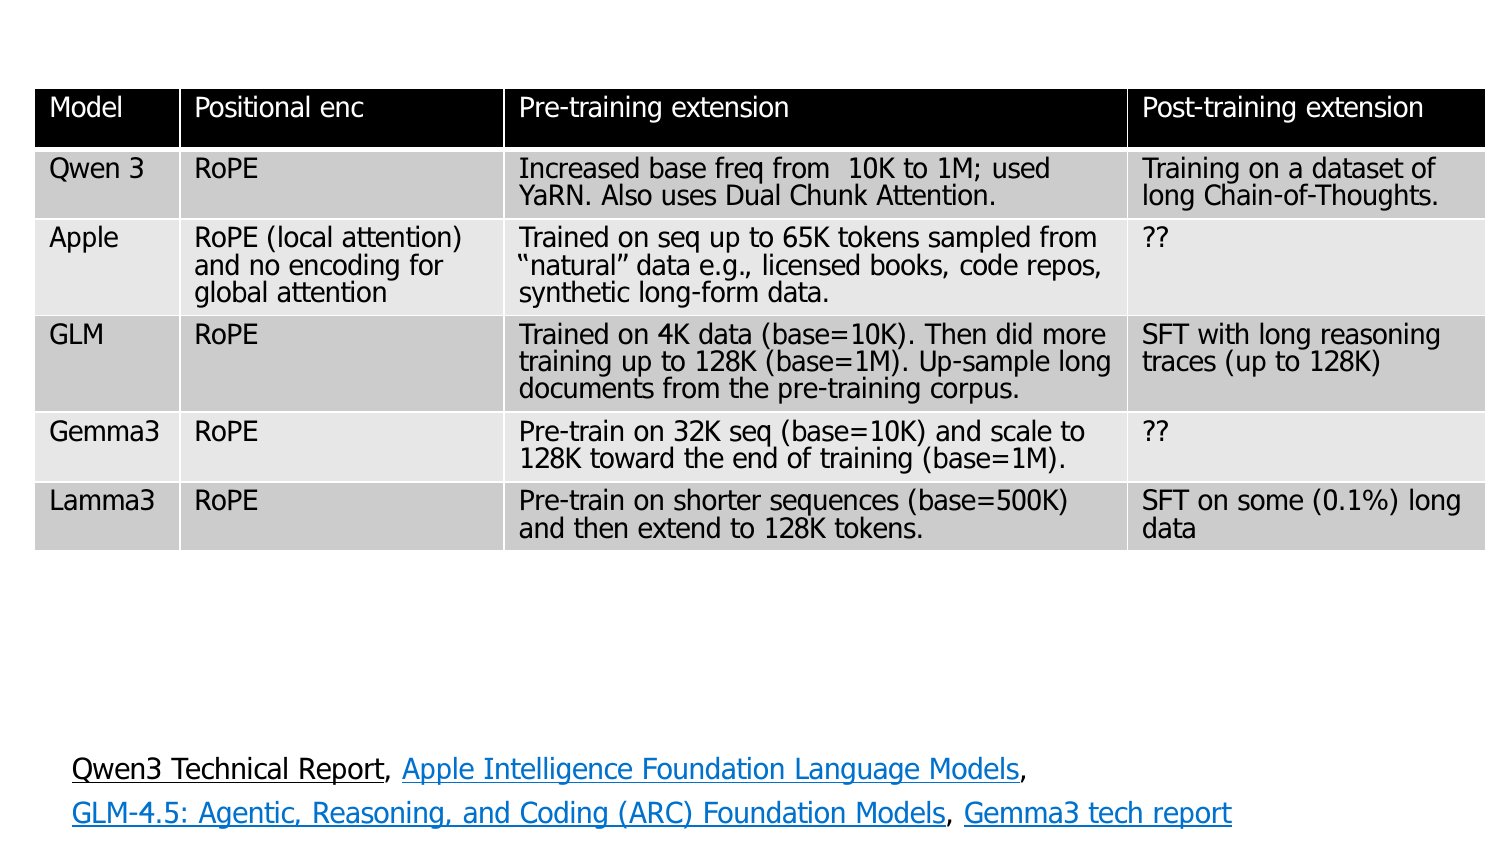

| Model | Positional enc | Pre-training extension | Post-training extension |
| --- | --- | --- | --- |
| Qwen 3 | RoPE | Increased base freq from 10K to 1M; used YaRN. Also uses Dual Chunk Attention. | Training on a dataset of long Chain-of-Thoughts. |
| Apple | RoPE (local attention) and no encoding for global attention | Trained on seq up to 65K tokens sampled from “natural” data e.g., licensed books, code repos, synthetic long-form data. | ?? |
| GLM | RoPE | Trained on 4K data (base=10K). Then did more training up to 128K (base=1M). Up-sample long documents from the pre-training corpus. | SFT with long reasoning traces (up to 128K) |
| Gemma3 | RoPE | Pre-train on 32K seq (base=10K) and scale to 128K toward the end of training (base=1M). | ?? |
| Lamma3 | RoPE | Pre-train on shorter sequences (base=500K) and then extend to 128K tokens. | SFT on some (0.1%) long data |
|  |  |  |  |
| --- | --- | --- | --- |
|  |  |  |  |
|  |  |  |  |
|  |  |  |  |
Qwen3 Technical Report, Apple Intelligence Foundation Language Models,
GLM-4.5: Agentic, Reasoning, and Coding (ARC) Foundation Models, Gemma3 tech report